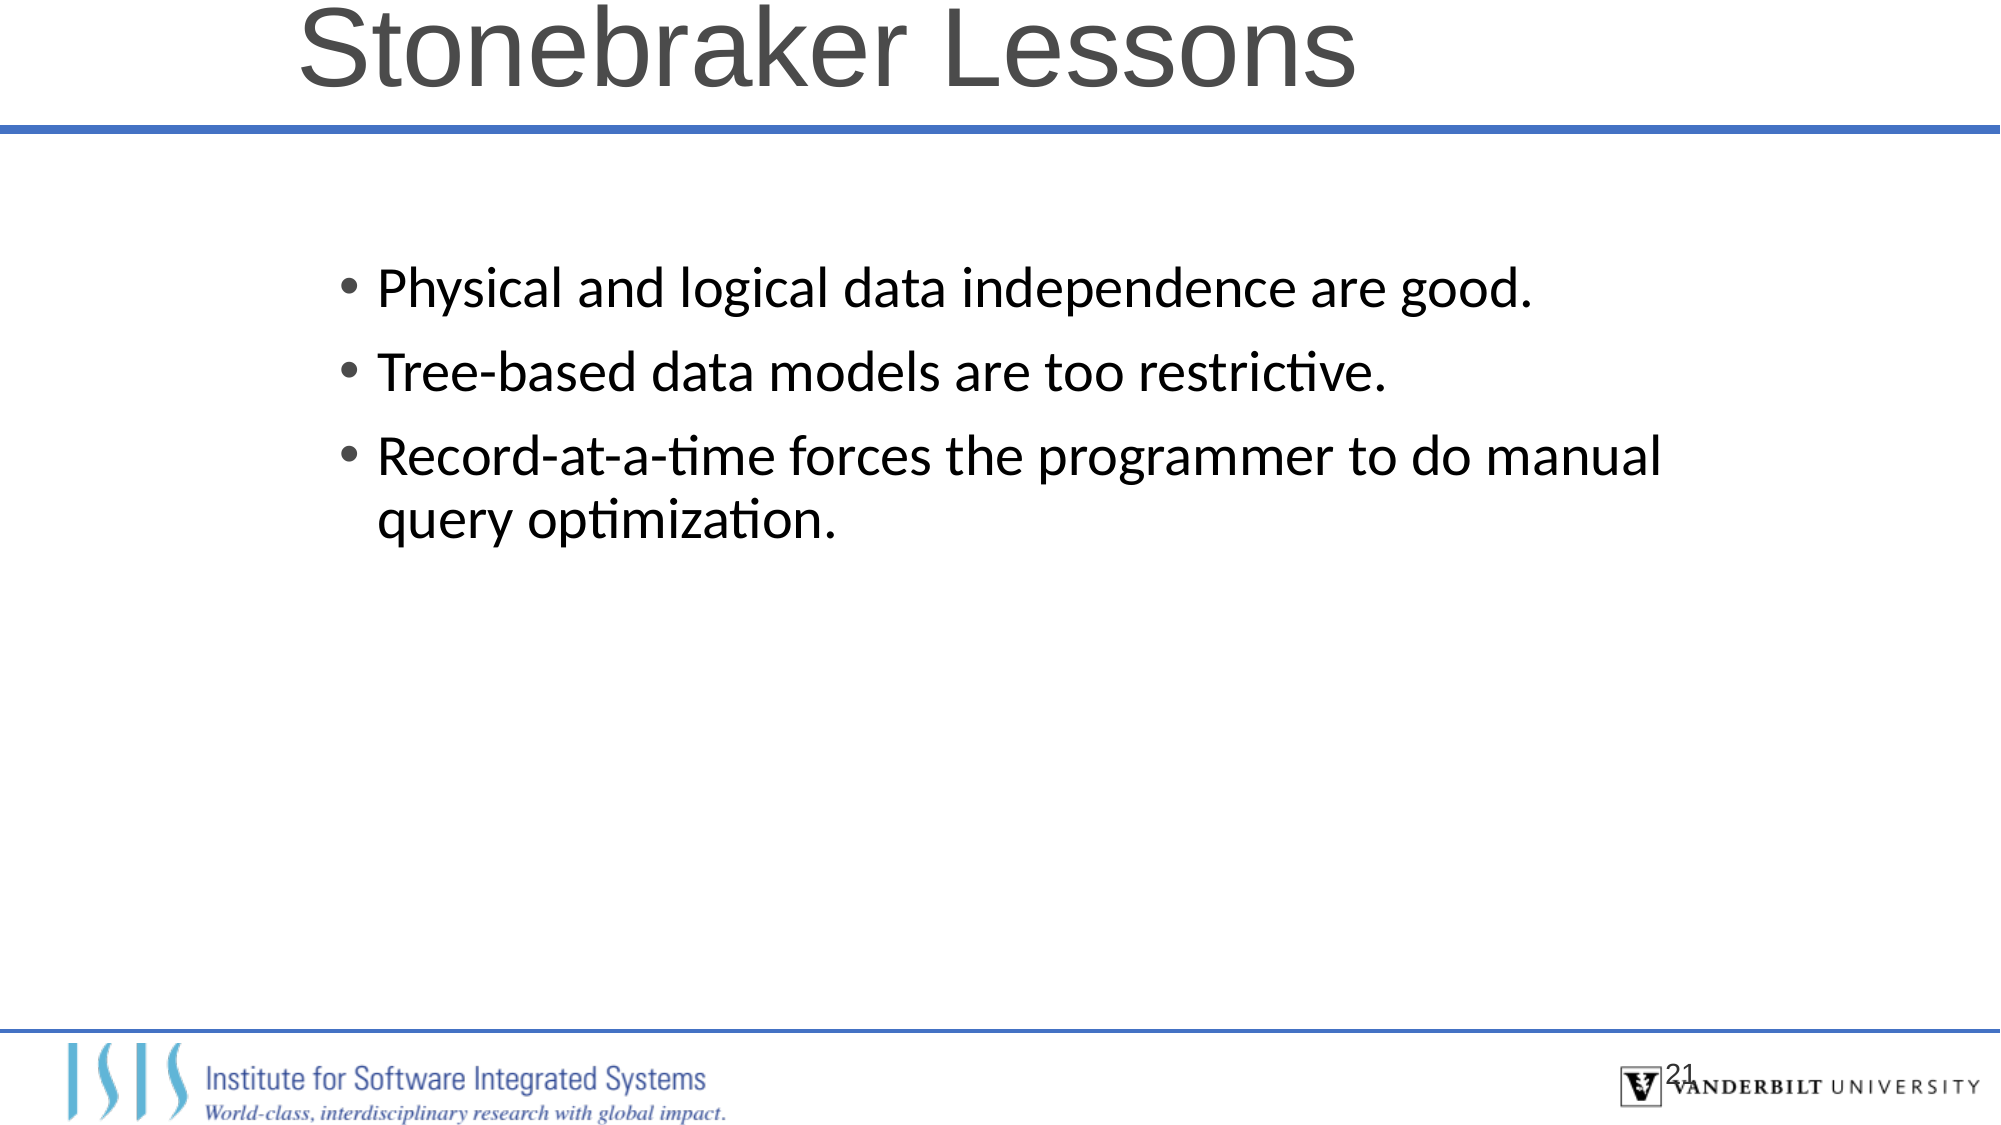

# Stonebraker Lessons
Physical and logical data independence are good.
Tree-based data models are too restrictive.
Record-at-a-time forces the programmer to do manual query optimization.
21